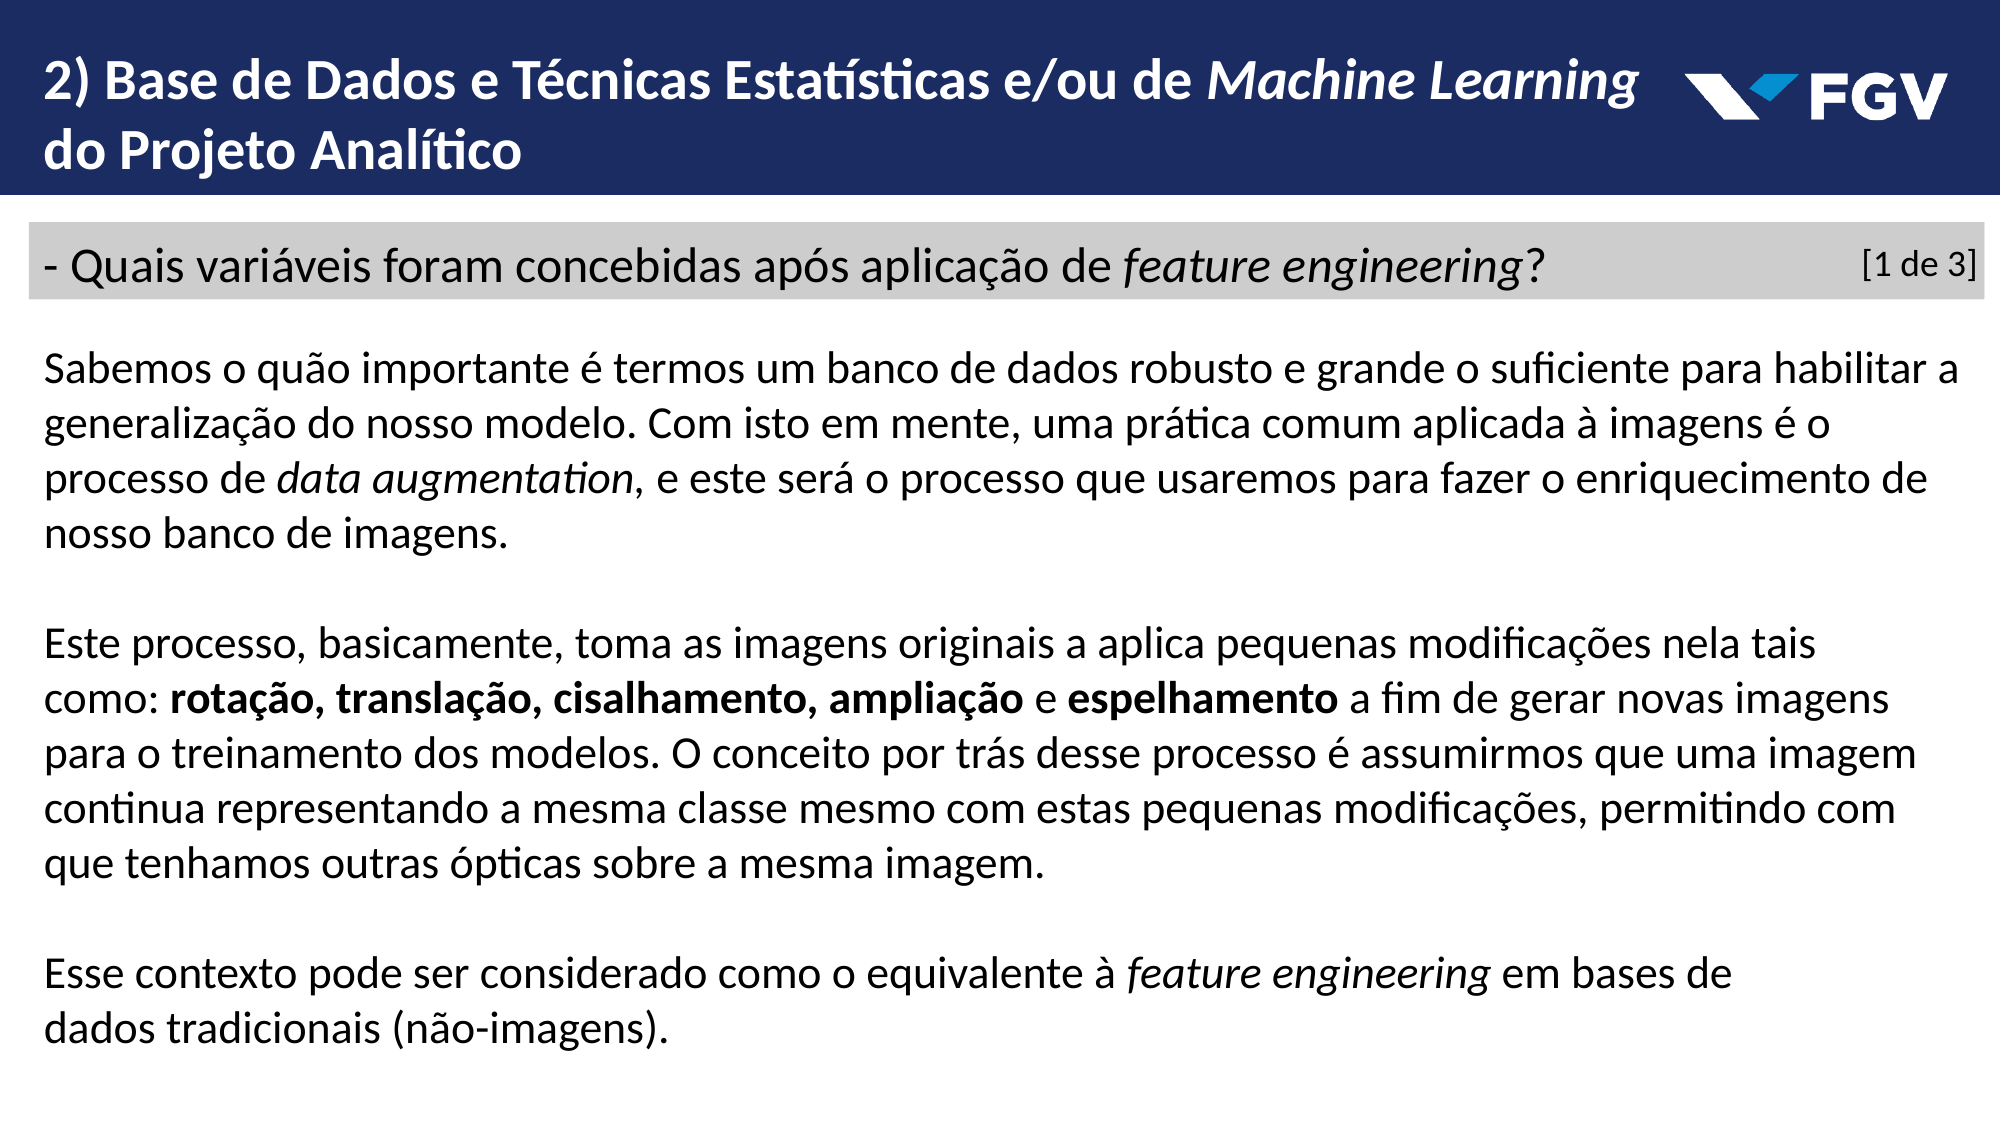

2) Base de Dados e Técnicas Estatísticas e/ou de Machine Learning do Projeto Analítico
[1 de 3]
- Quais variáveis foram concebidas após aplicação de feature engineering?
Sabemos o quão importante é termos um banco de dados robusto e grande o suficiente para habilitar a generalização do nosso modelo. Com isto em mente, uma prática comum aplicada à imagens é o processo de data augmentation, e este será o processo que usaremos para fazer o enriquecimento de nosso banco de imagens.
Este processo, basicamente, toma as imagens originais a aplica pequenas modificações nela tais como: rotação, translação, cisalhamento, ampliação e espelhamento a fim de gerar novas imagens para o treinamento dos modelos. O conceito por trás desse processo é assumirmos que uma imagem continua representando a mesma classe mesmo com estas pequenas modificações, permitindo com que tenhamos outras ópticas sobre a mesma imagem.

Esse contexto pode ser considerado como o equivalente à feature engineering em bases de dados tradicionais (não-imagens).